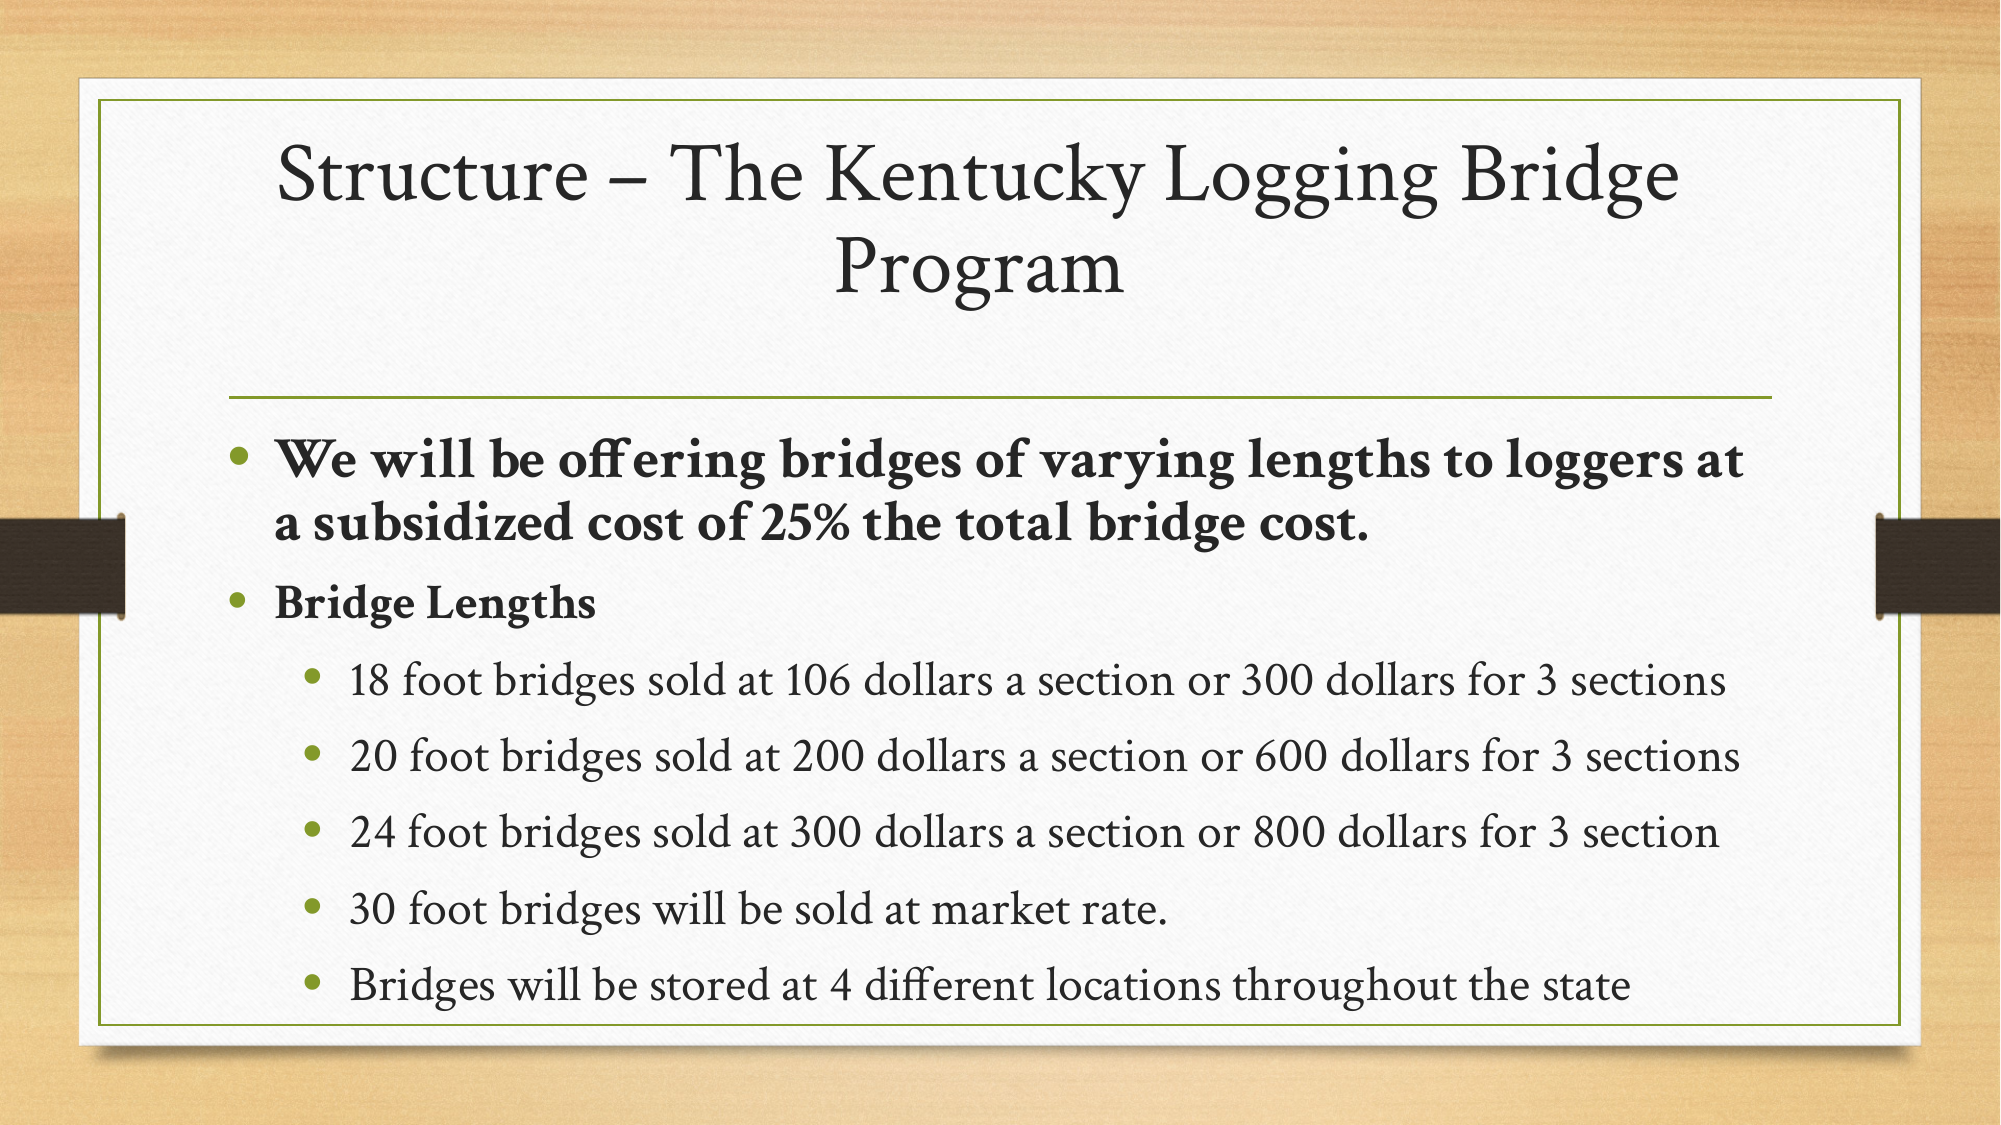

# Structure – The Kentucky Logging Bridge Program
We will be offering bridges of varying lengths to loggers at a subsidized cost of 25% the total bridge cost.
Bridge Lengths
18 foot bridges sold at 106 dollars a section or 300 dollars for 3 sections
20 foot bridges sold at 200 dollars a section or 600 dollars for 3 sections
24 foot bridges sold at 300 dollars a section or 800 dollars for 3 section
30 foot bridges will be sold at market rate.
Bridges will be stored at 4 different locations throughout the state